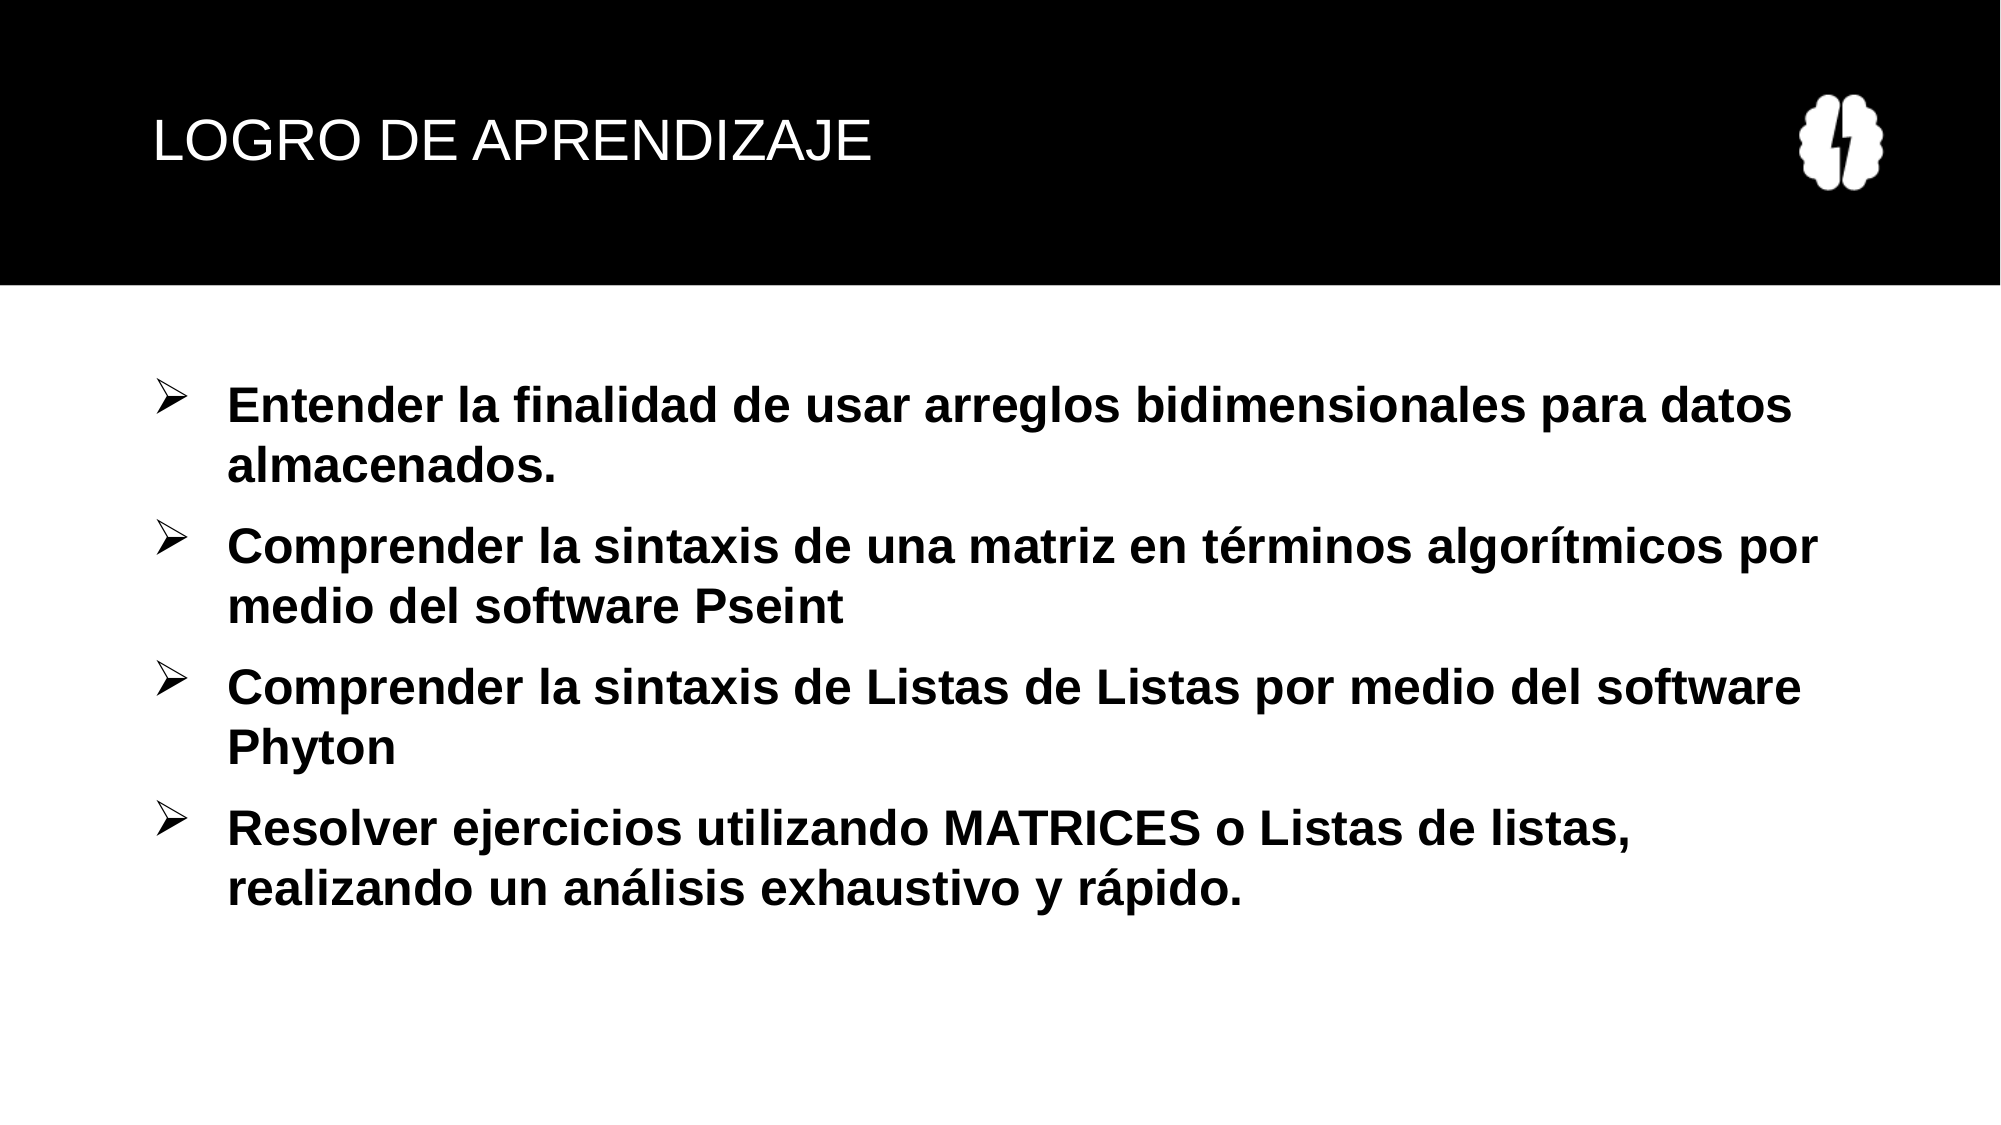

# LOGRO DE APRENDIZAJE
Entender la finalidad de usar arreglos bidimensionales para datos almacenados.
Comprender la sintaxis de una matriz en términos algorítmicos por medio del software Pseint
Comprender la sintaxis de Listas de Listas por medio del software Phyton
Resolver ejercicios utilizando MATRICES o Listas de listas, realizando un análisis exhaustivo y rápido.